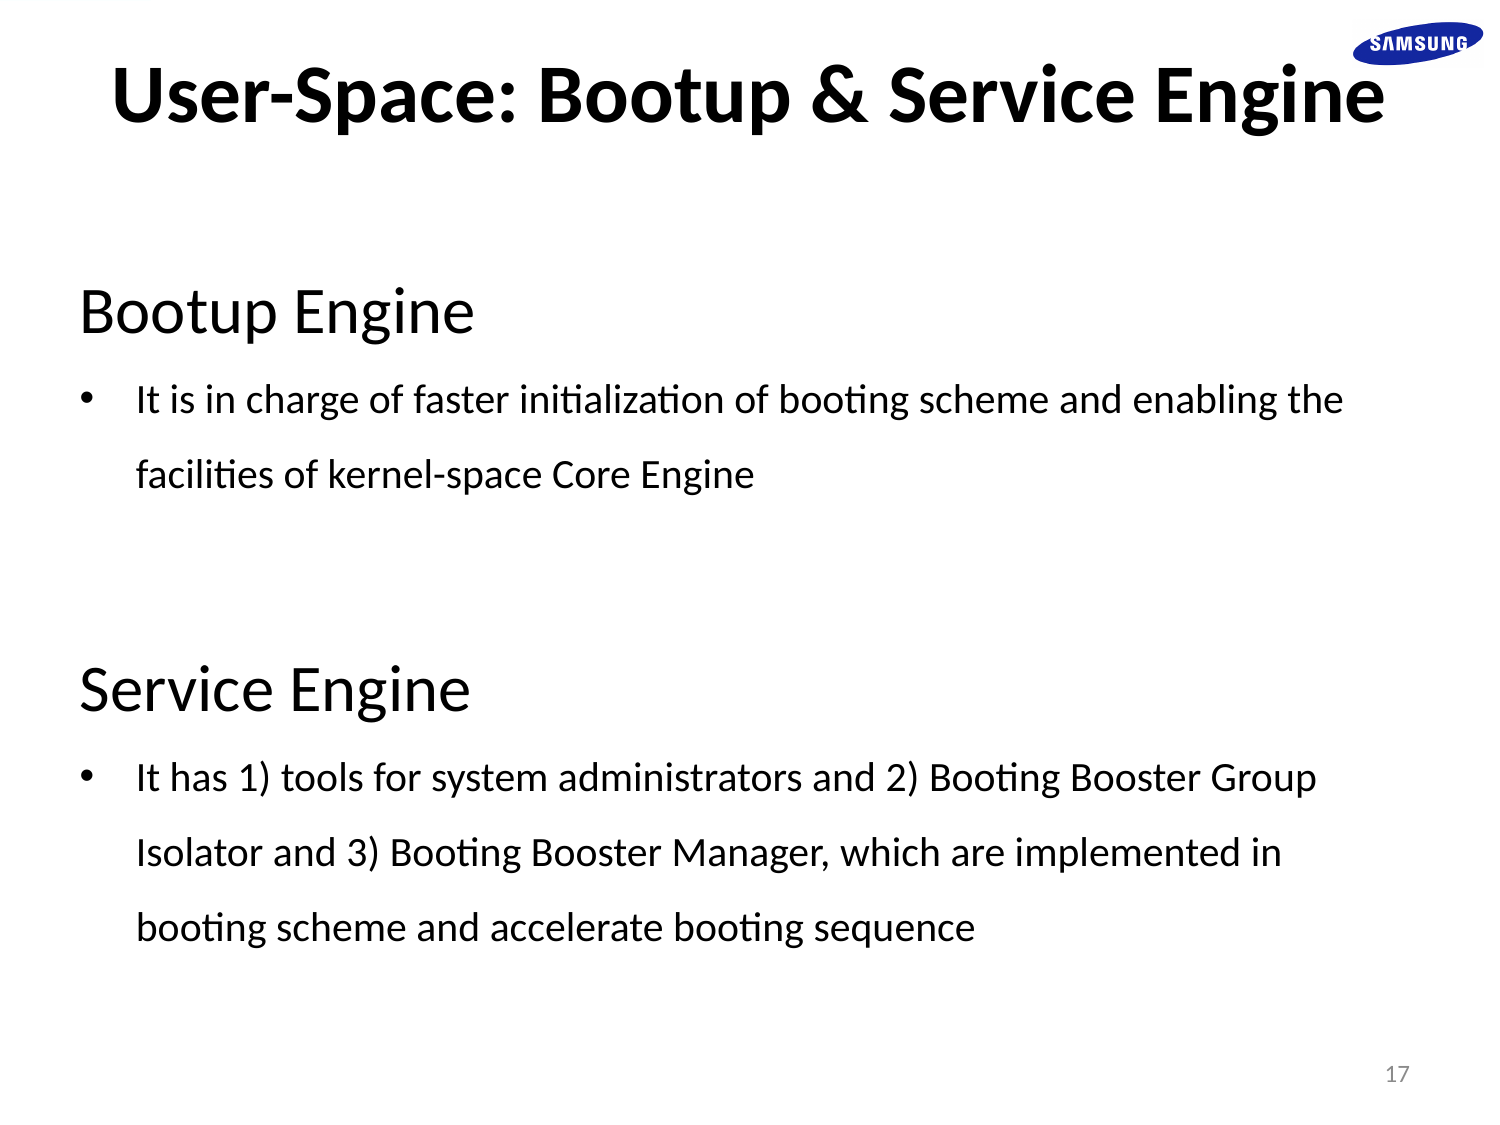

User-Space: Bootup & Service Engine
Bootup Engine
It is in charge of faster initialization of booting scheme and enabling the facilities of kernel-space Core Engine
Service Engine
It has 1) tools for system administrators and 2) Booting Booster Group Isolator and 3) Booting Booster Manager, which are implemented in booting scheme and accelerate booting sequence
17